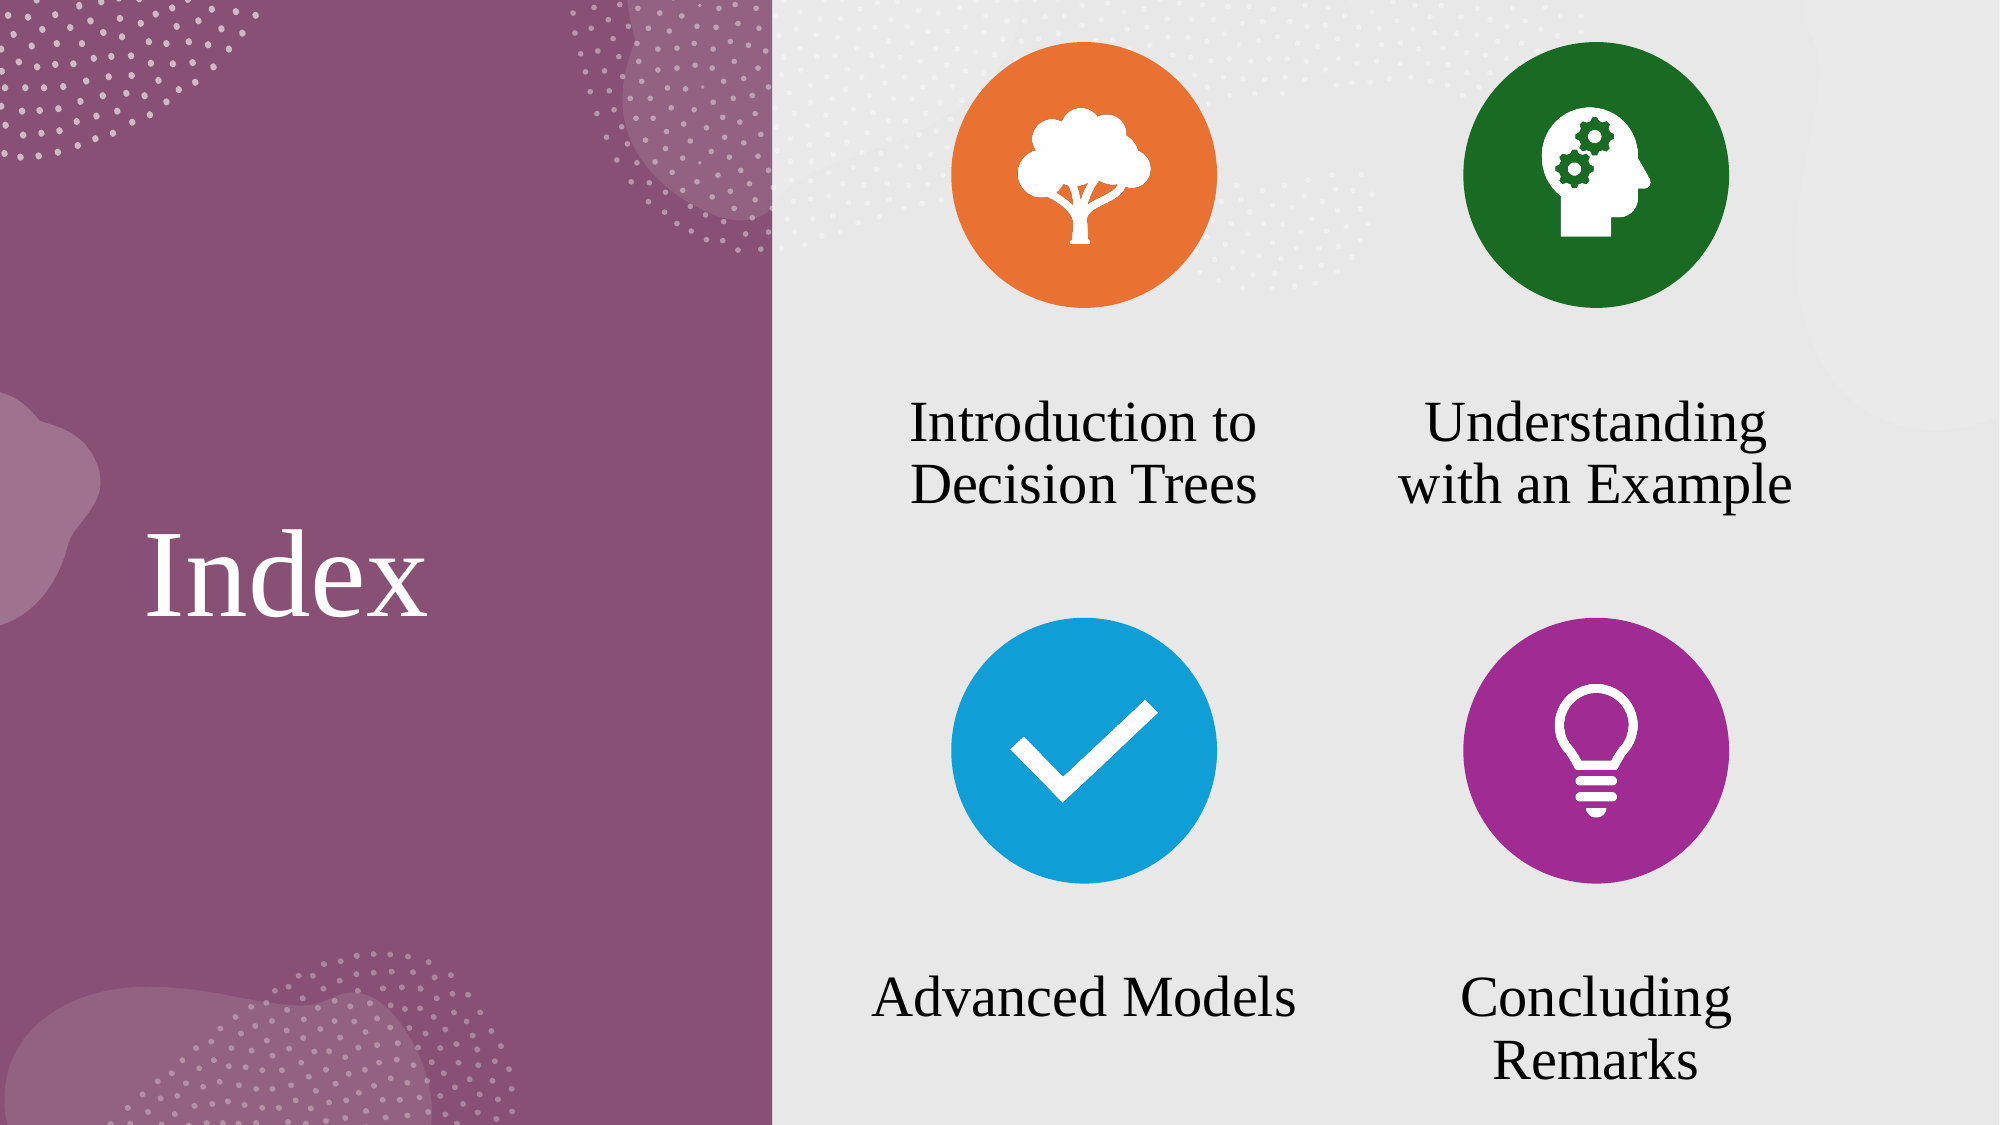

Introduction to Decision Trees
Understanding with an Example
Advanced Models
Concluding Remarks
# Index